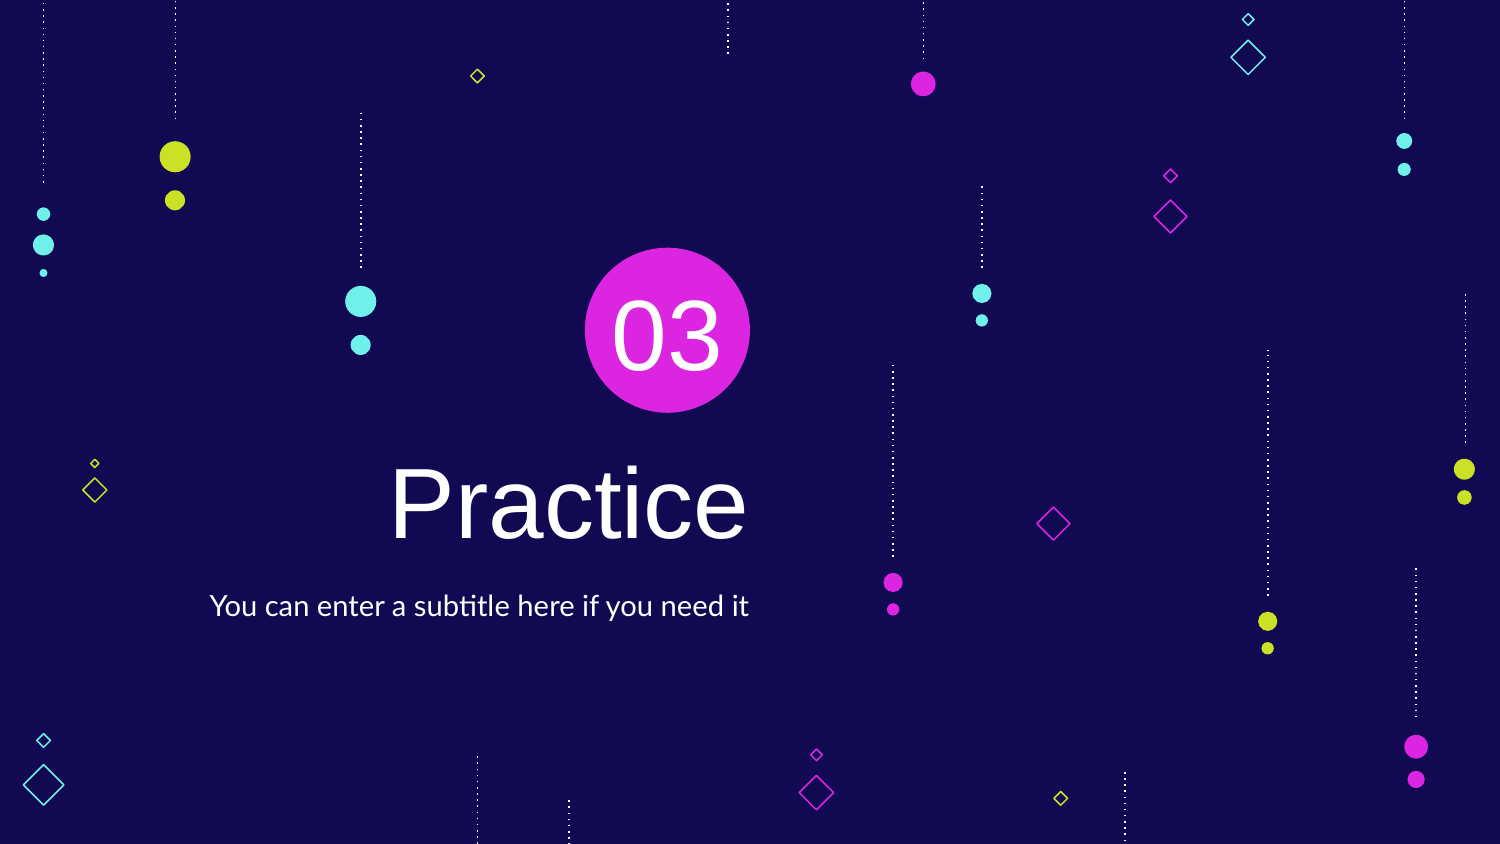

03

# Practice

You can enter a subtitle here if you need it